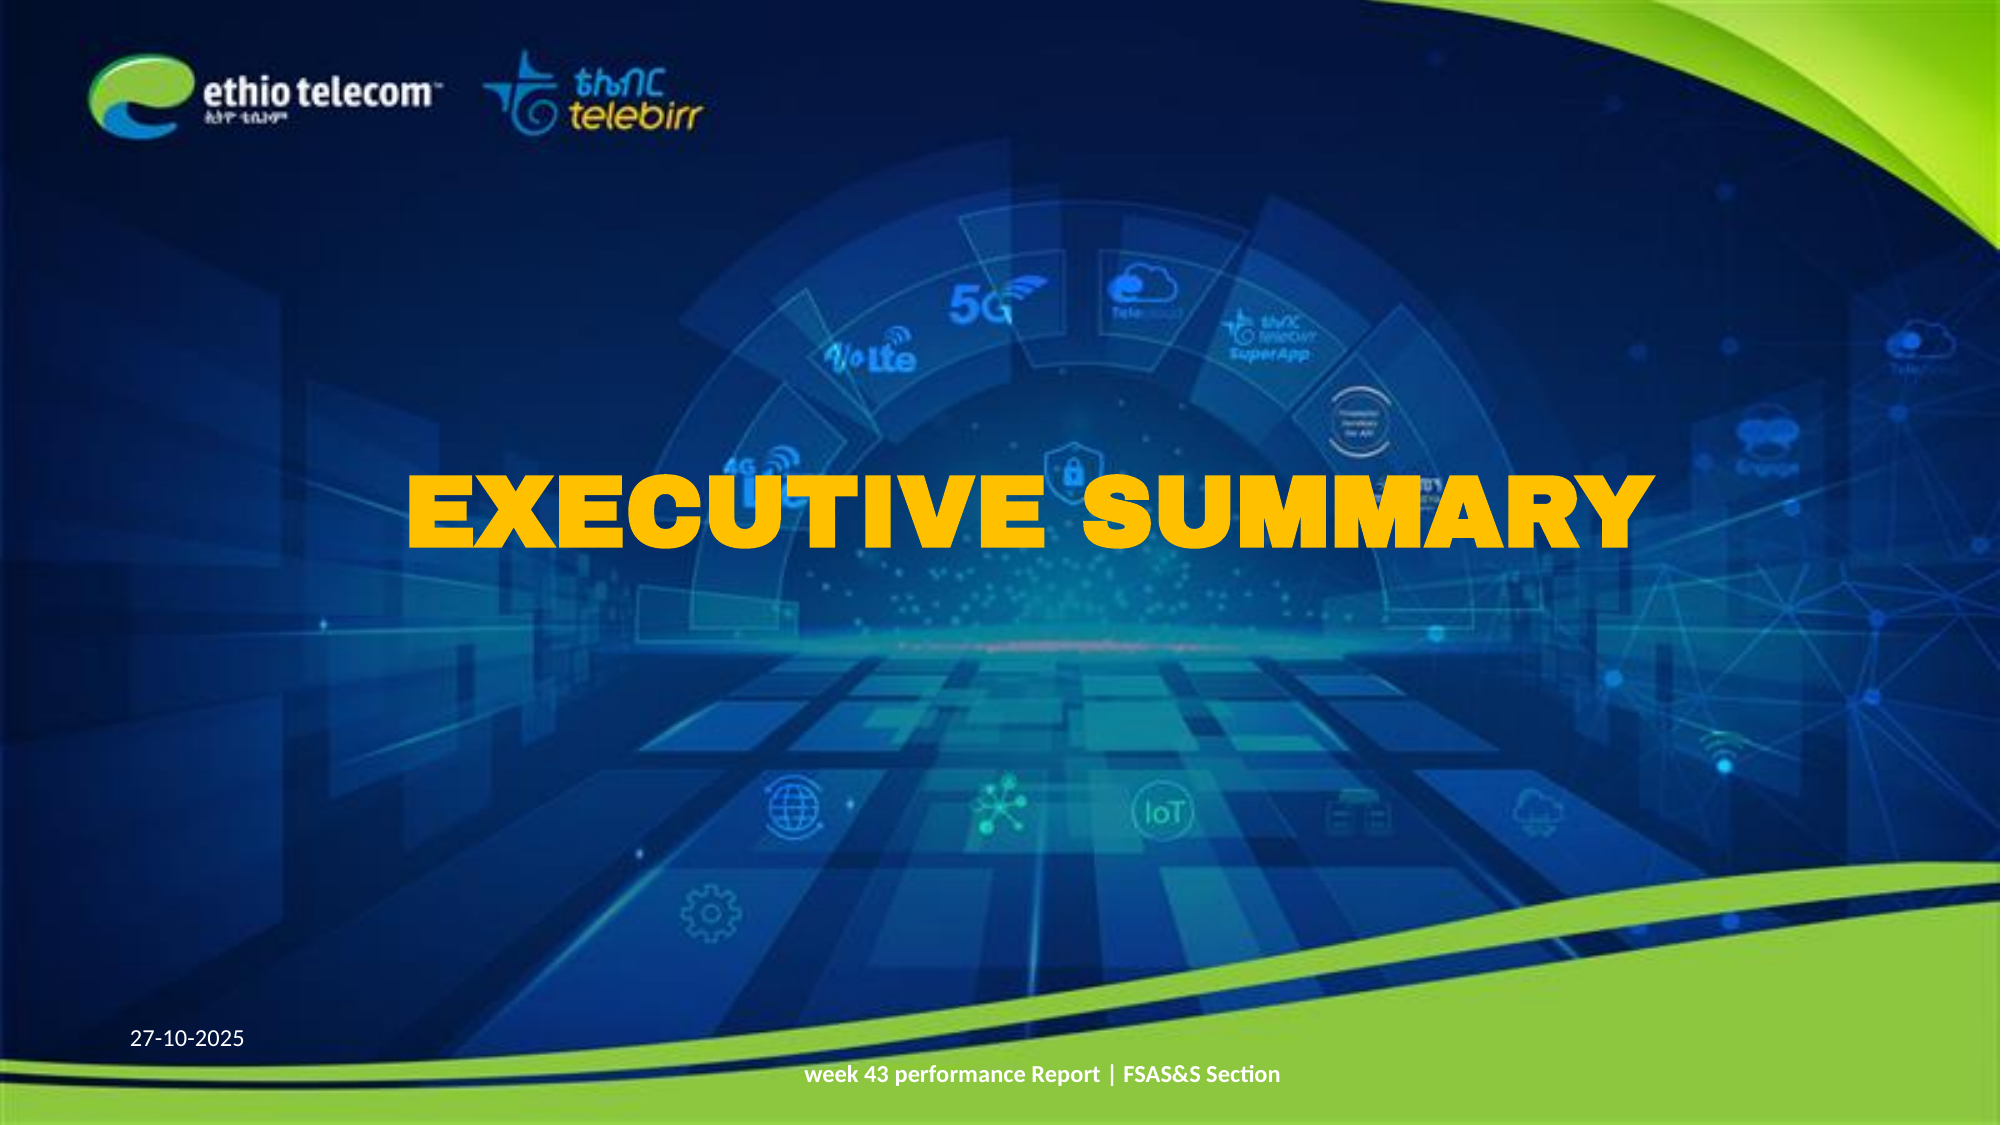

EXECUTIVE SUMMARY
27-10-2025
week 43 performance Report | FSAS&S Section